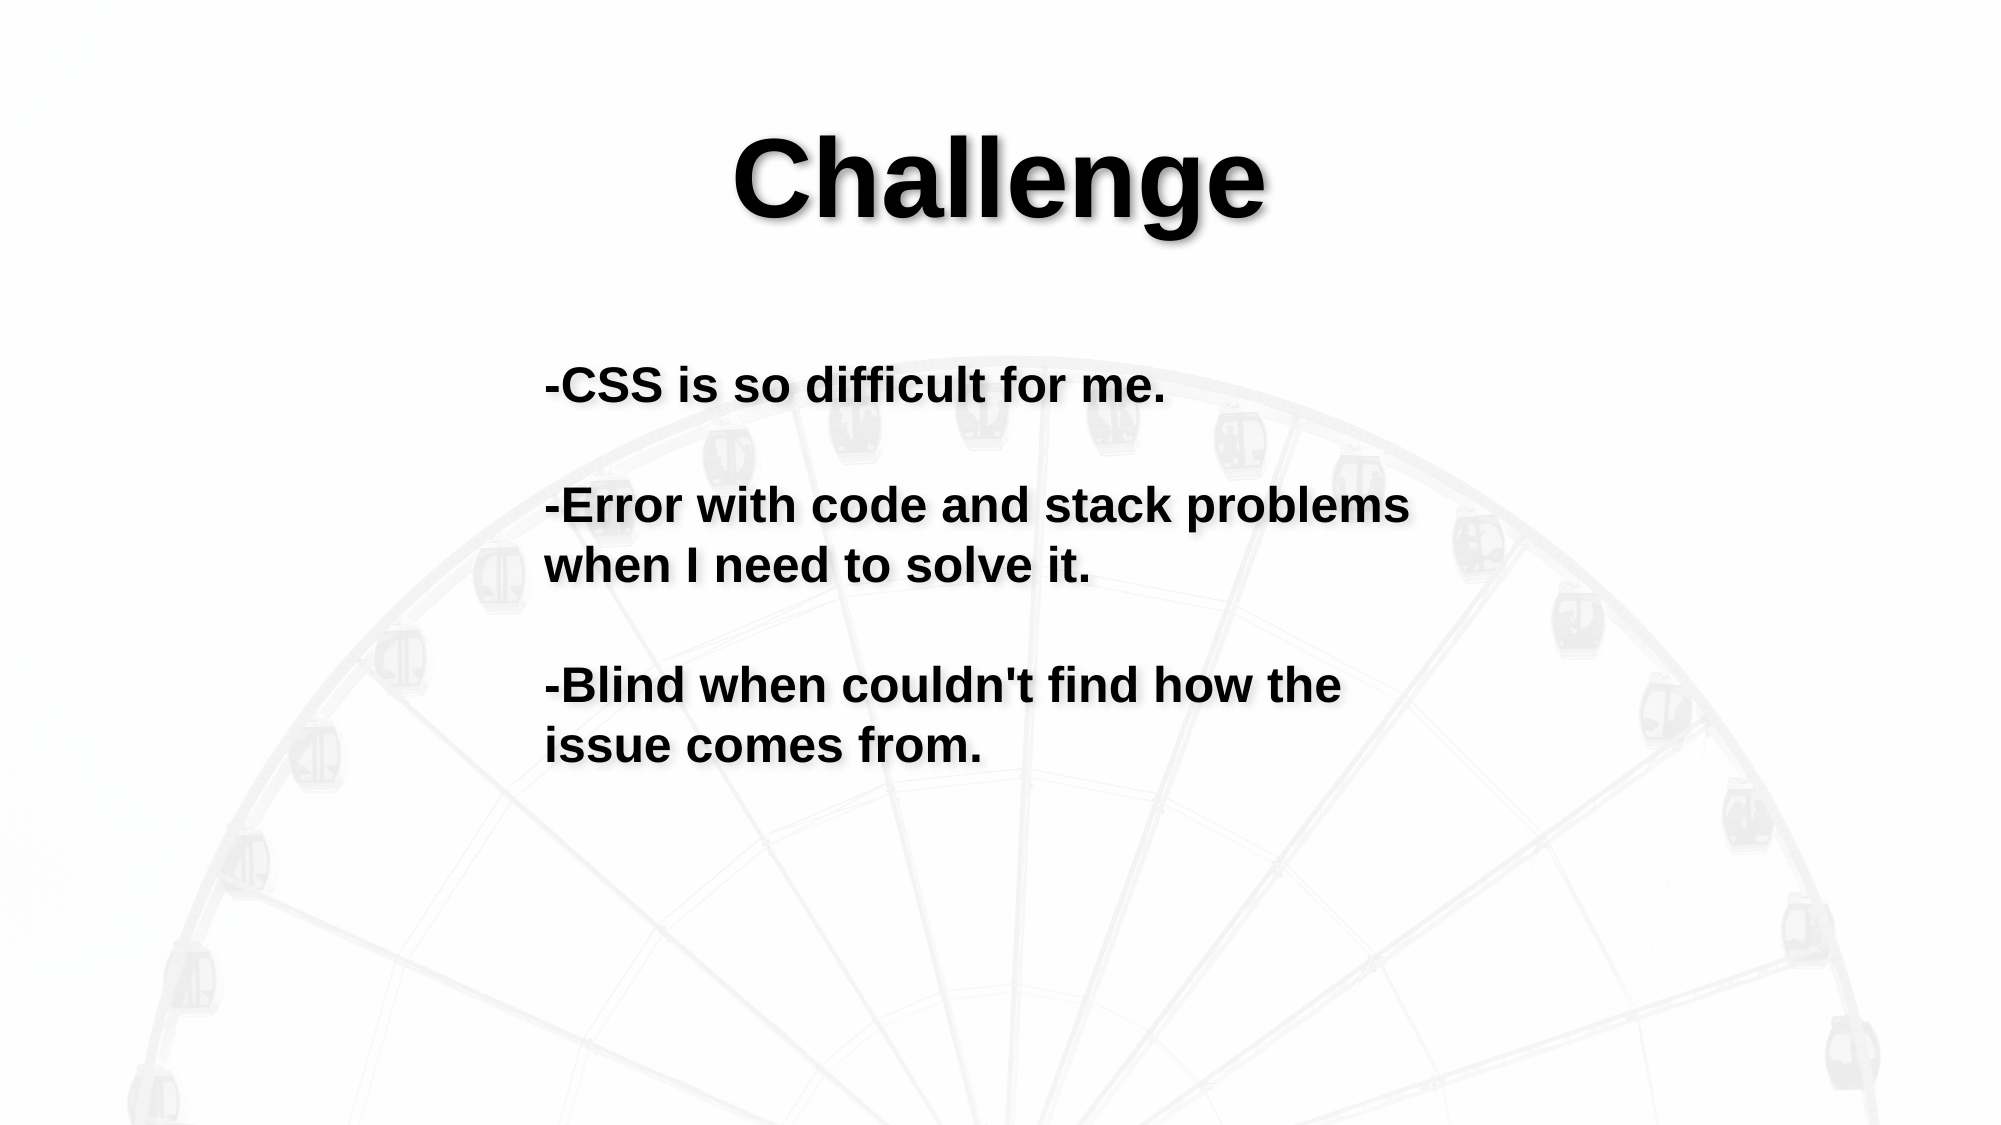

Challenge
-CSS is so difficult for me.

-Error with code and stack problems when I need to solve it.

-Blind when couldn't find how the issue comes from.